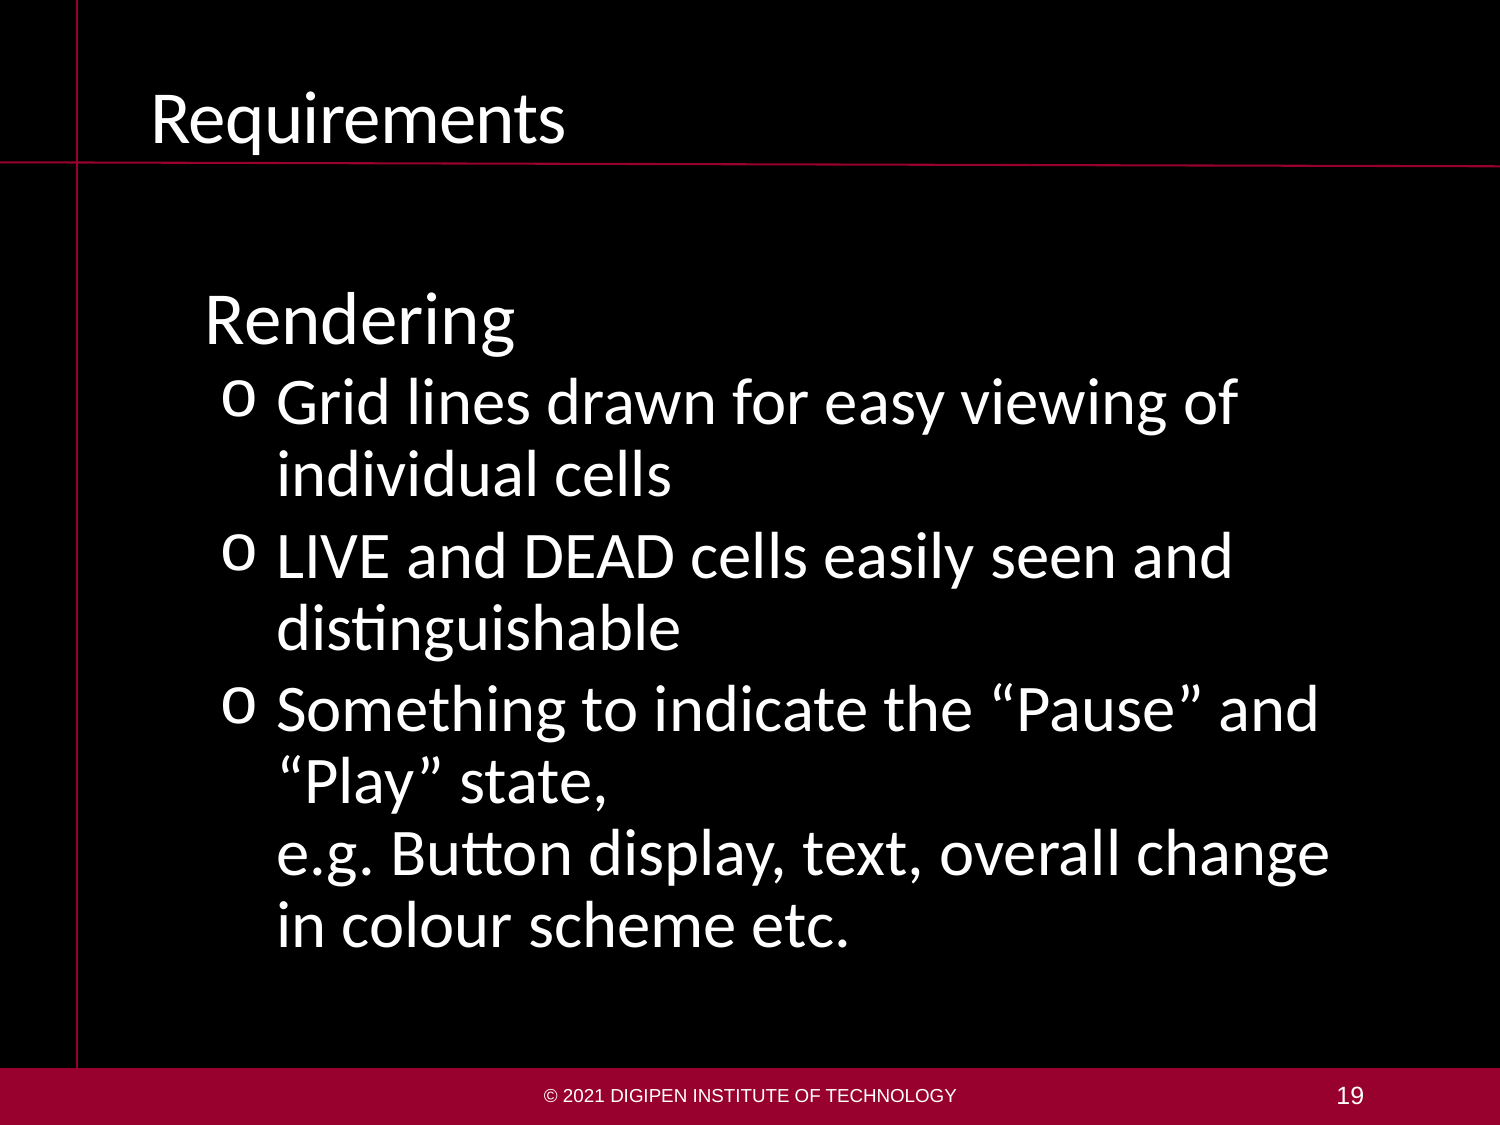

# Requirements

Rendering
Grid lines drawn for easy viewing of individual cells
LIVE and DEAD cells easily seen and distinguishable
Something to indicate the “Pause” and “Play” state,
e.g. Button display, text, overall change in colour scheme etc.
© 2021 DigiPen Institute of Technology
19